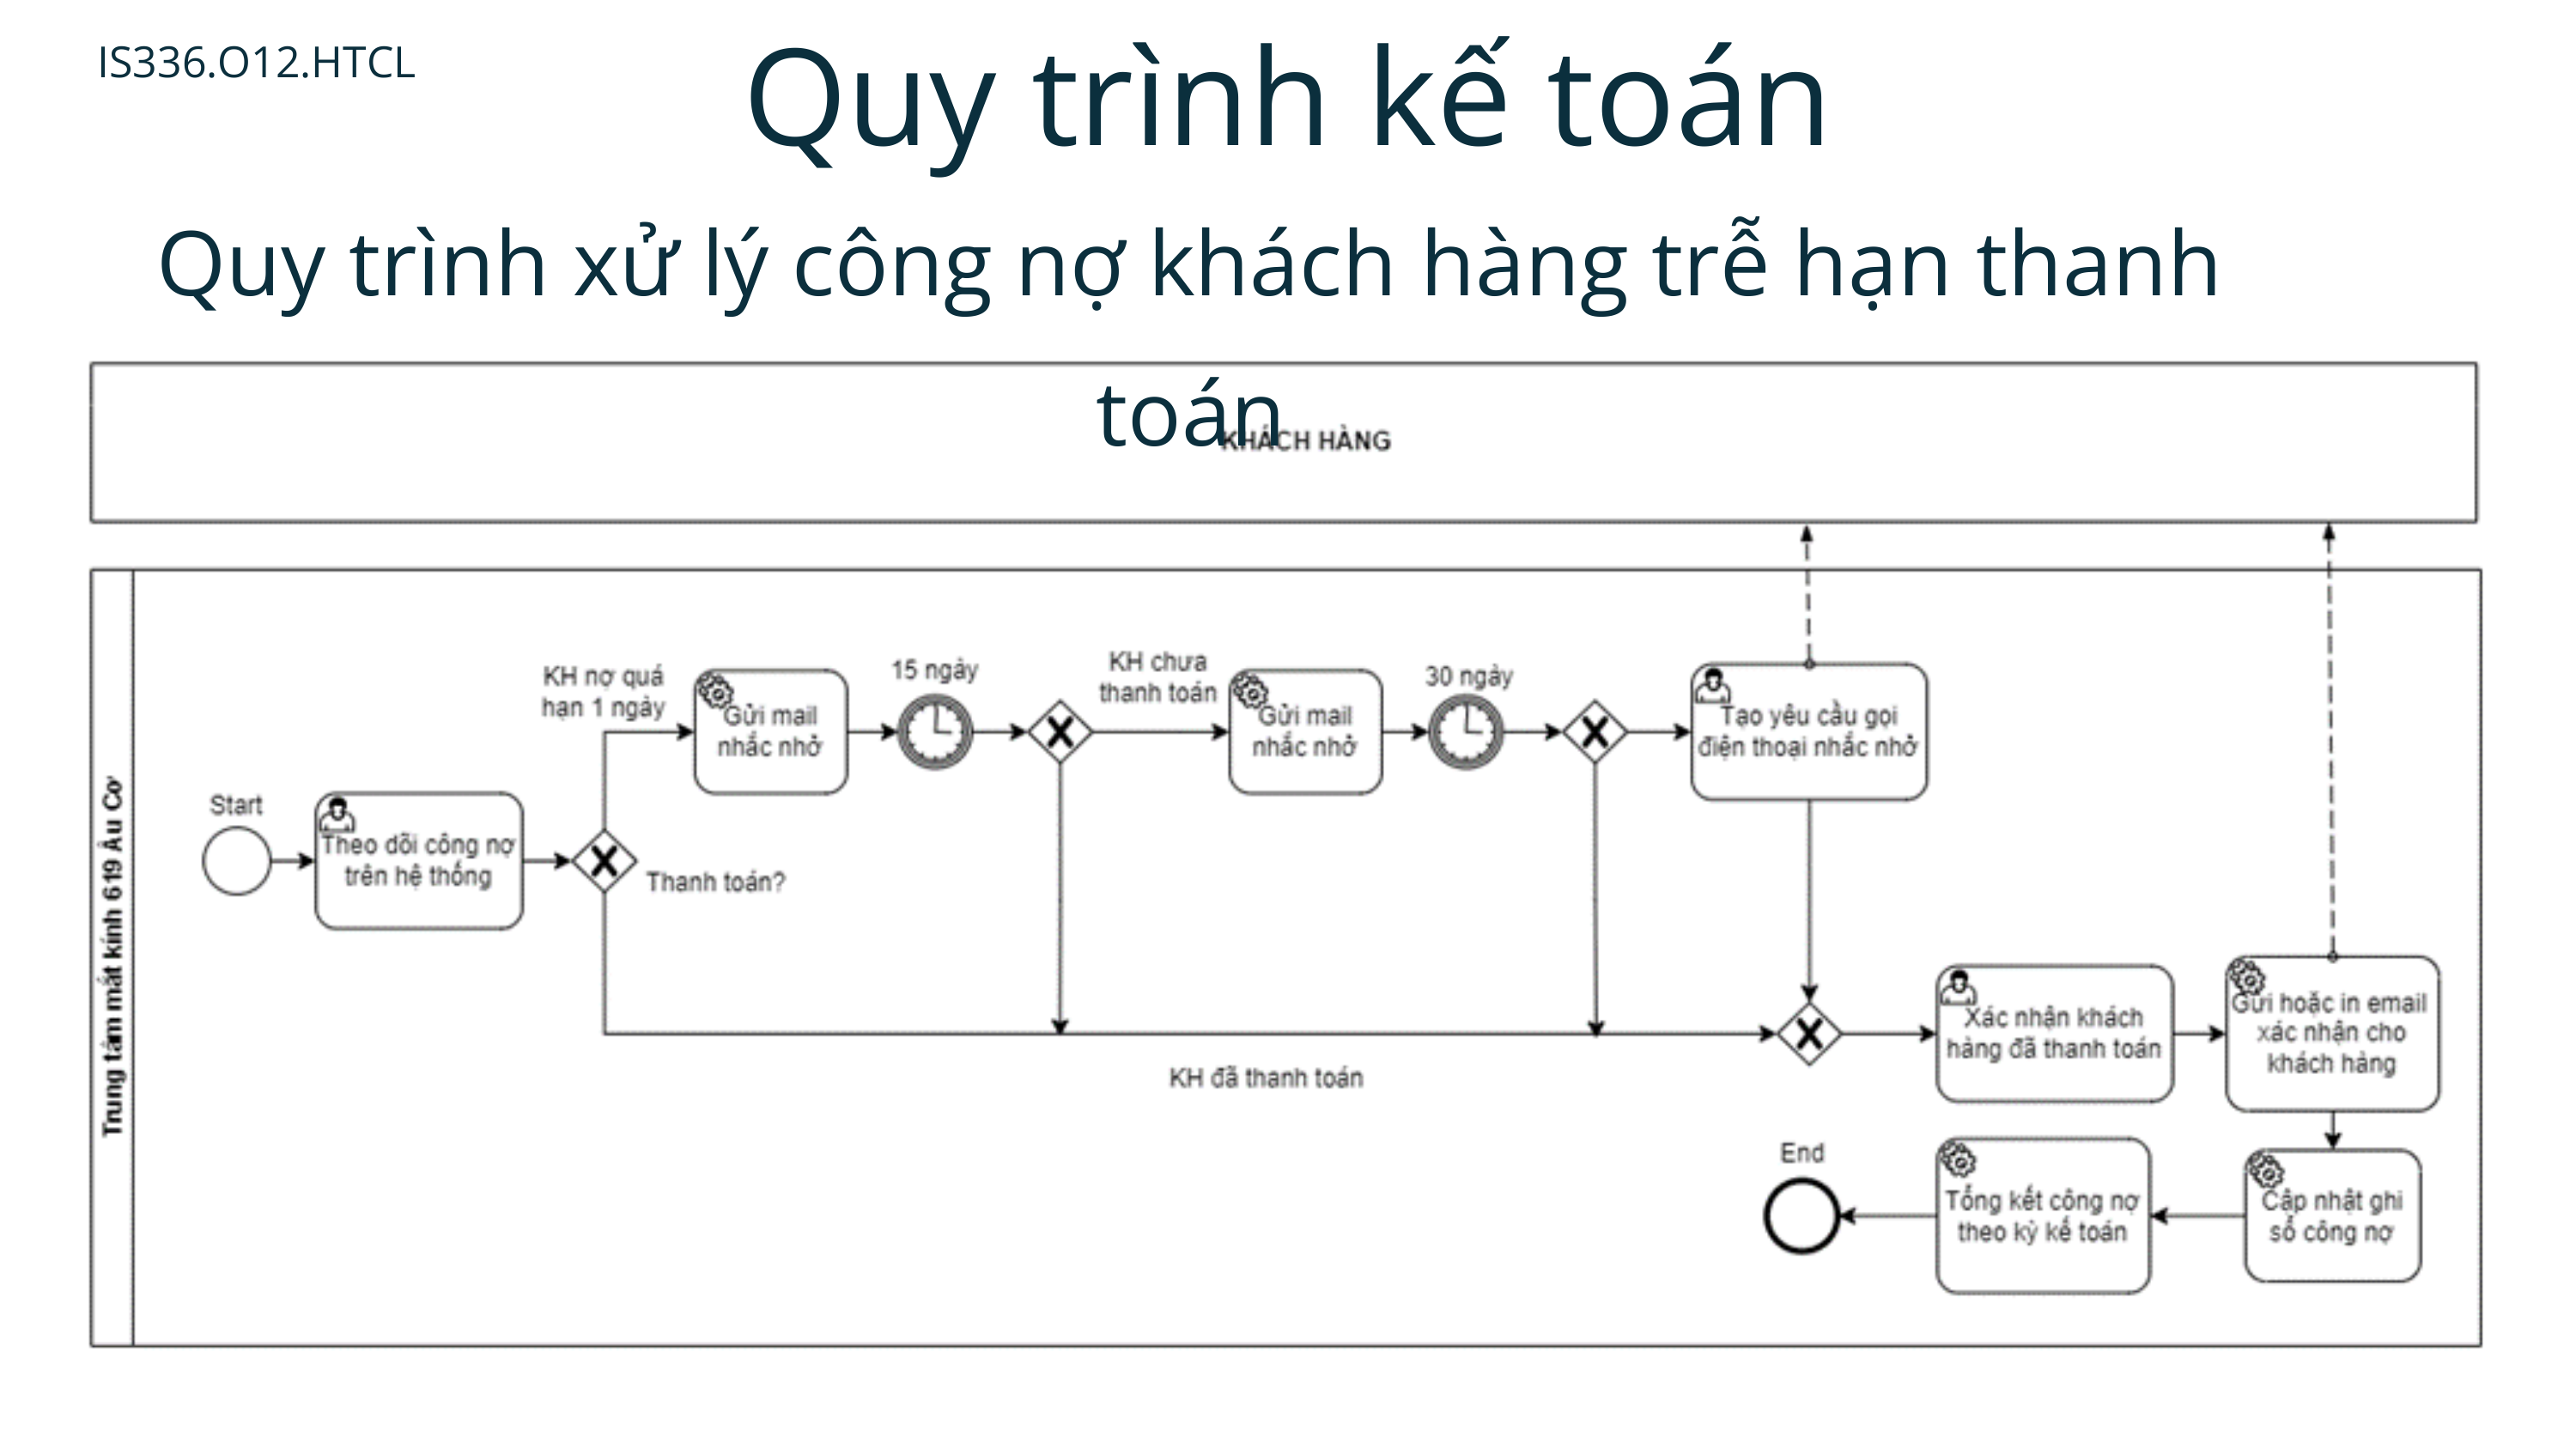

Quy trình kế toán
IS336.O12.HTCL
Quy trình xử lý công nợ khách hàng trễ hạn thanh toán